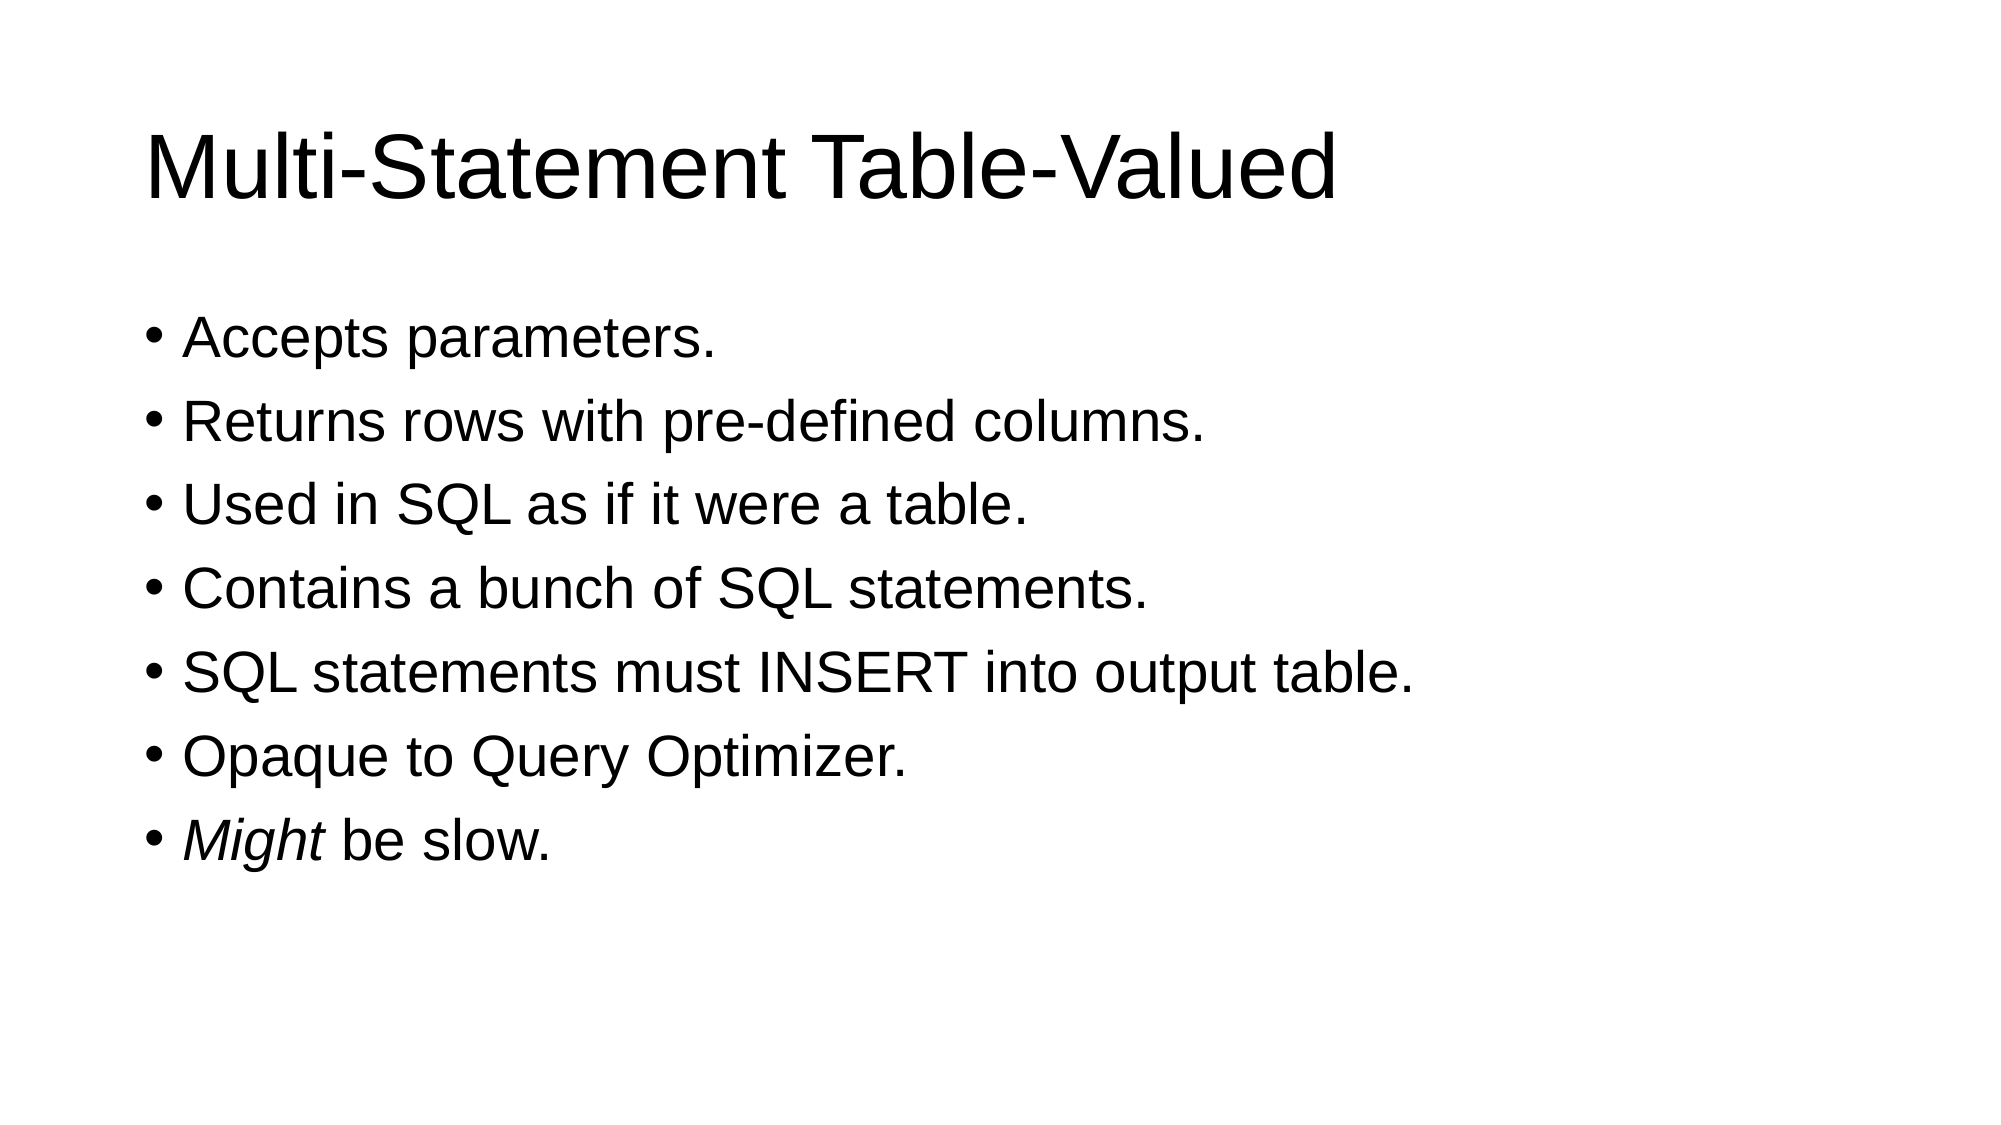

# Multi-Statement Table-Valued
Accepts parameters.
Returns rows with pre-defined columns.
Used in SQL as if it were a table.
Contains a bunch of SQL statements.
SQL statements must INSERT into output table.
Opaque to Query Optimizer.
Might be slow.